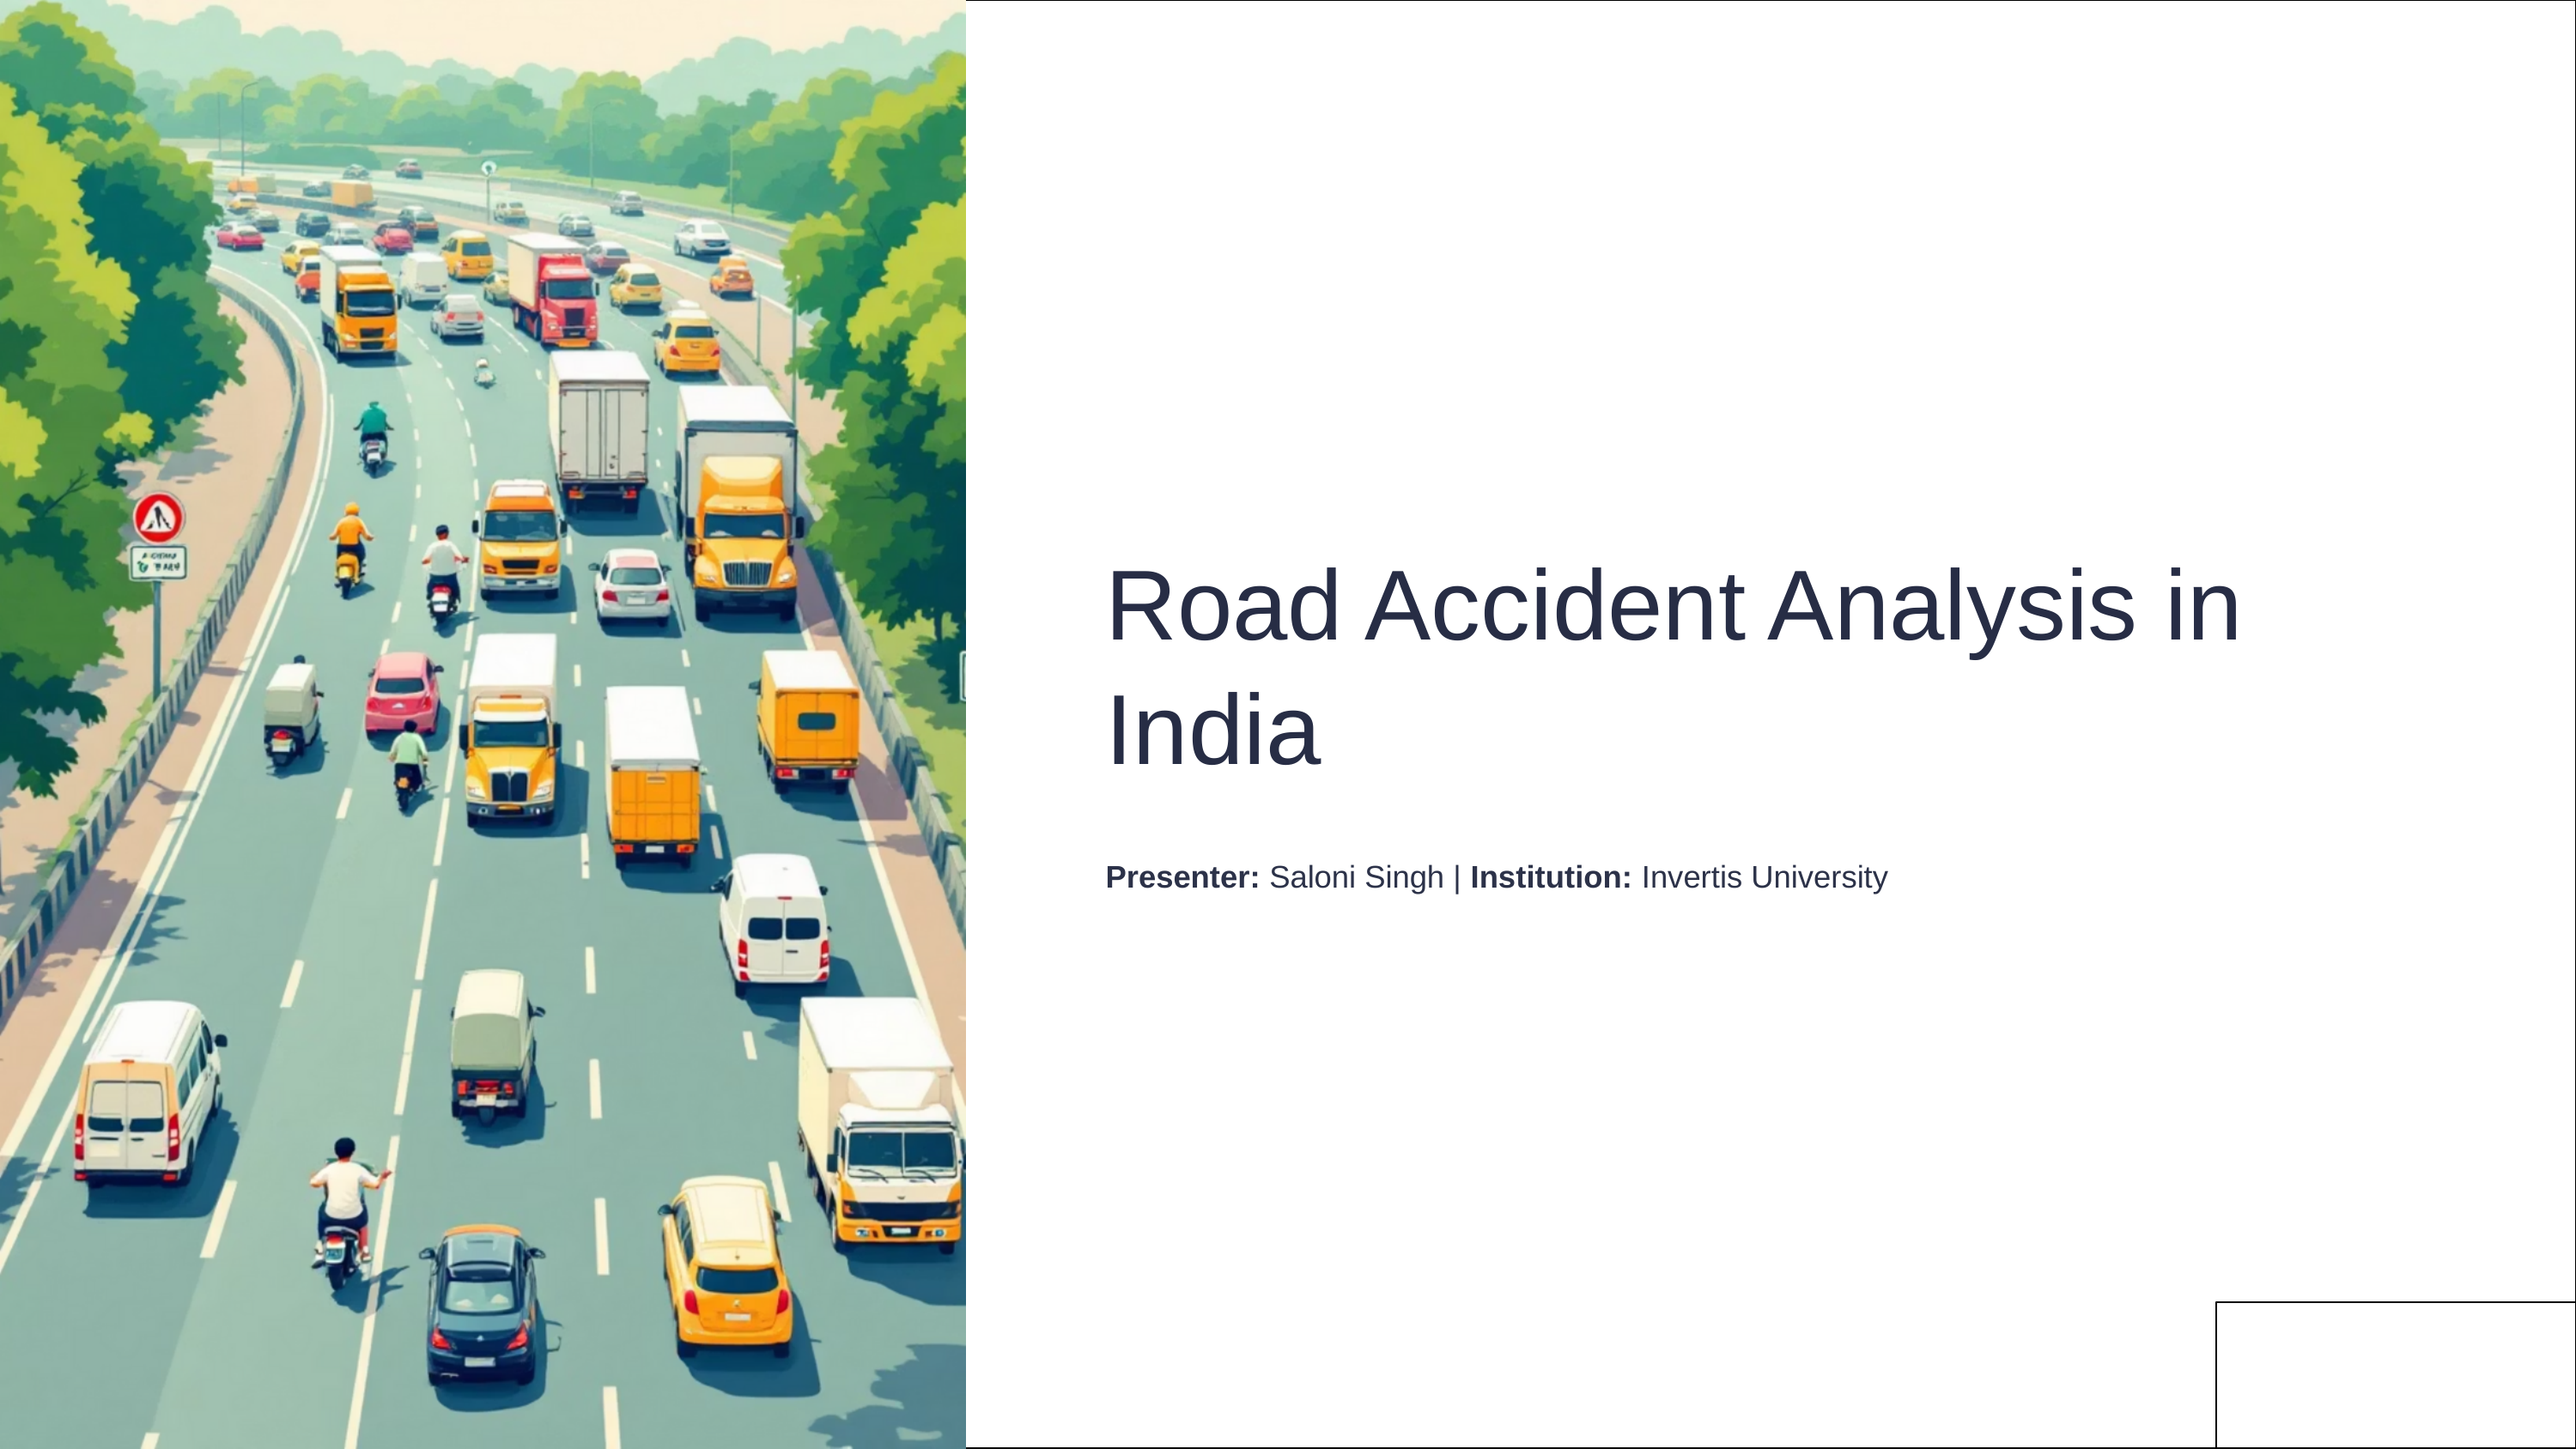

Road Accident Analysis in India
Presenter: Saloni Singh | Institution: Invertis University